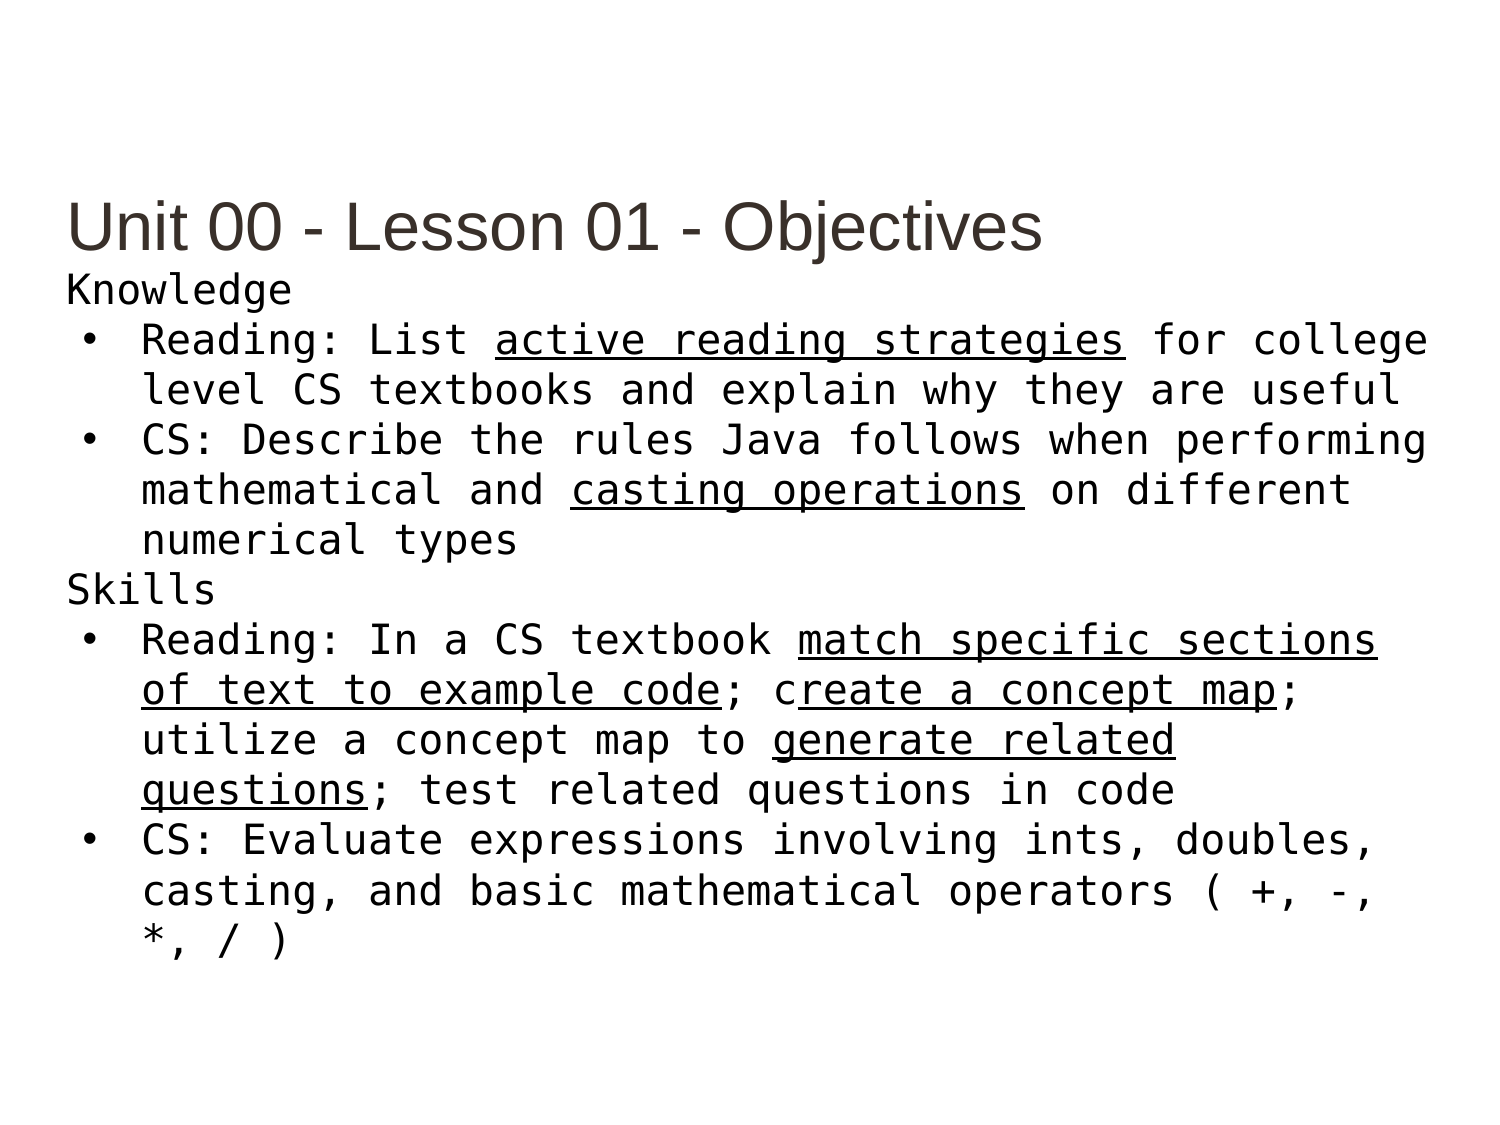

# Unit 00 - Lesson 01 - Objectives
Knowledge
Reading: List active reading strategies for college level CS textbooks and explain why they are useful
CS: Describe the rules Java follows when performing mathematical and casting operations on different numerical types
Skills
Reading: In a CS textbook match specific sections of text to example code; create a concept map; utilize a concept map to generate related questions; test related questions in code
CS: Evaluate expressions involving ints, doubles, casting, and basic mathematical operators ( +, -, *, / )